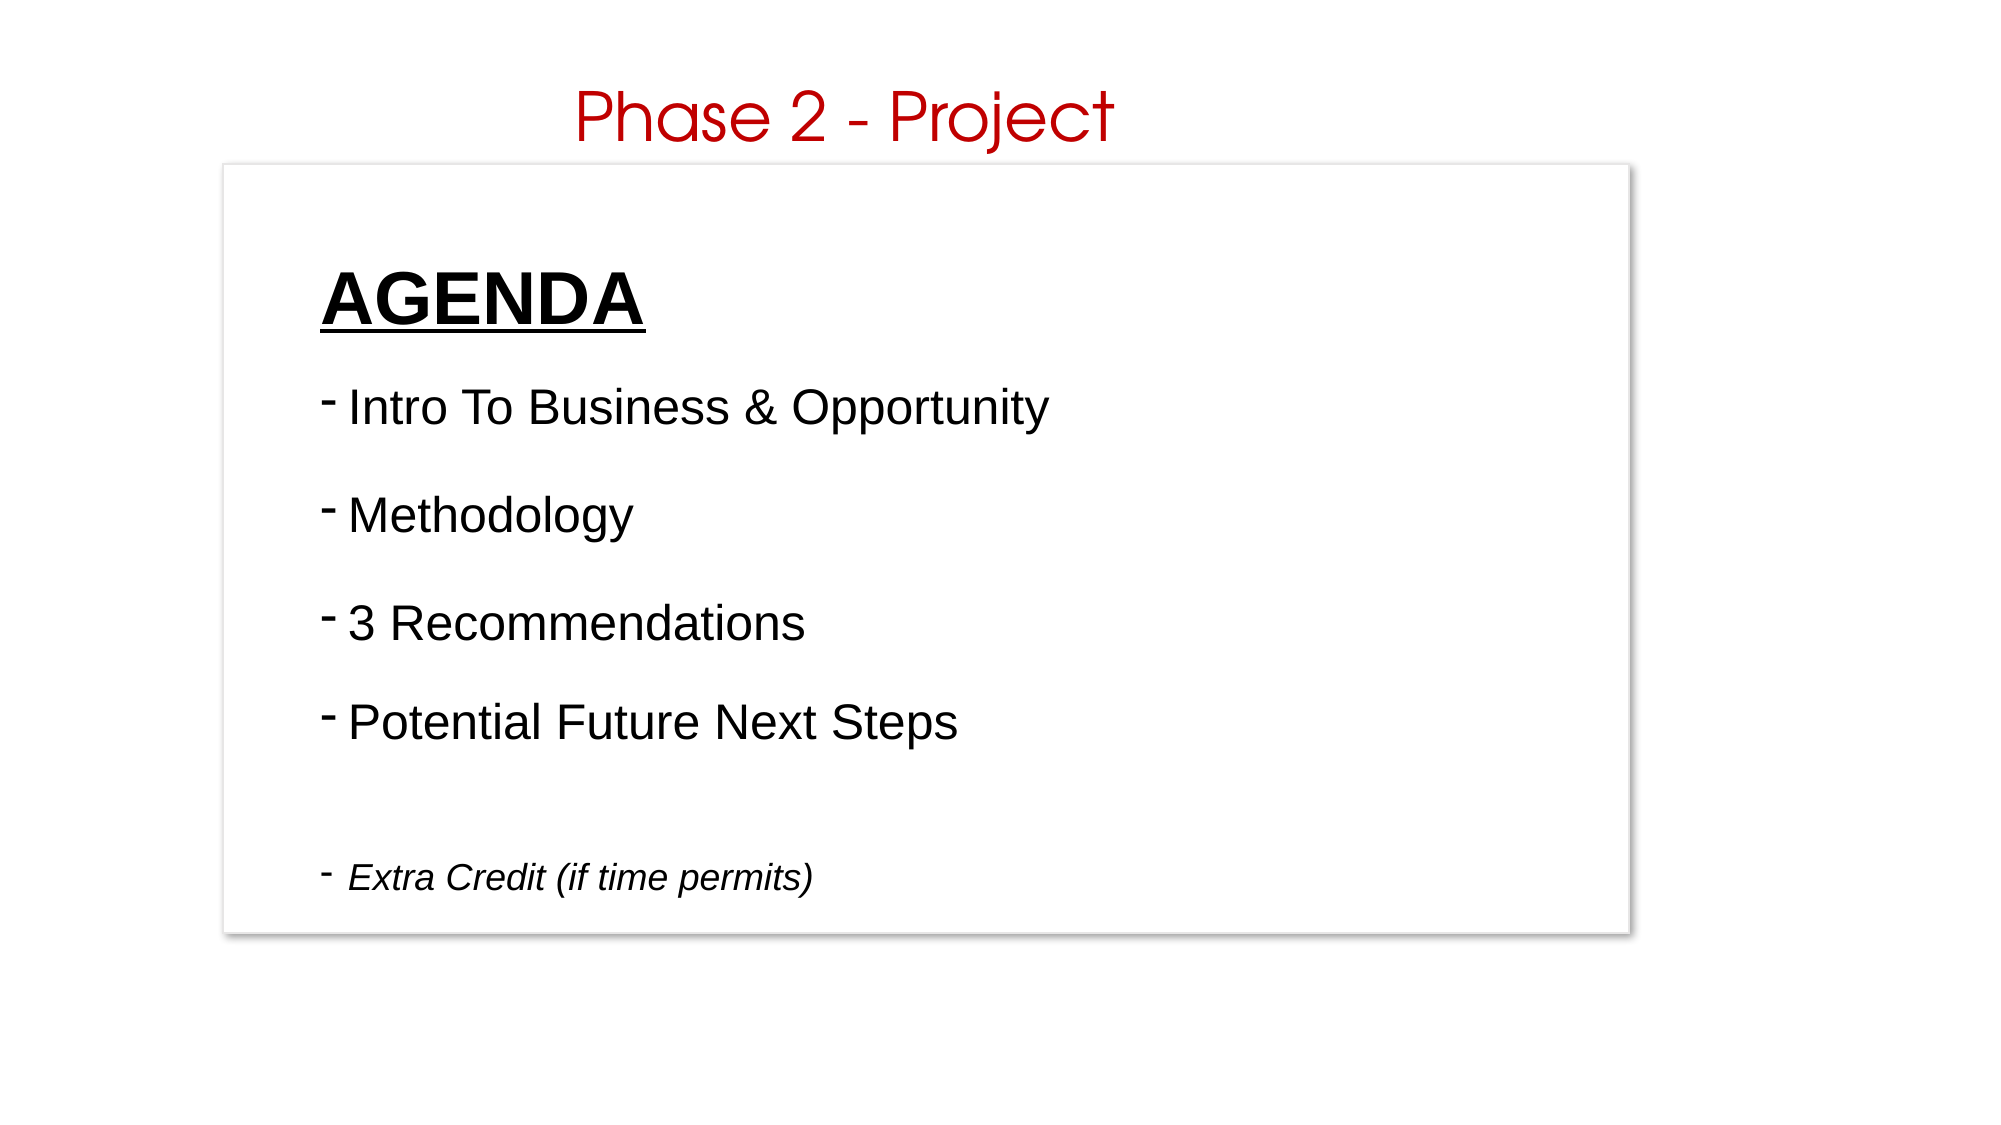

# Phase 2 - Project

AGENDA
xc
Intro To Business & Opportunity

Methodology

3 Recommendations

Potential Future Next Steps

Extra Credit (if time permits)